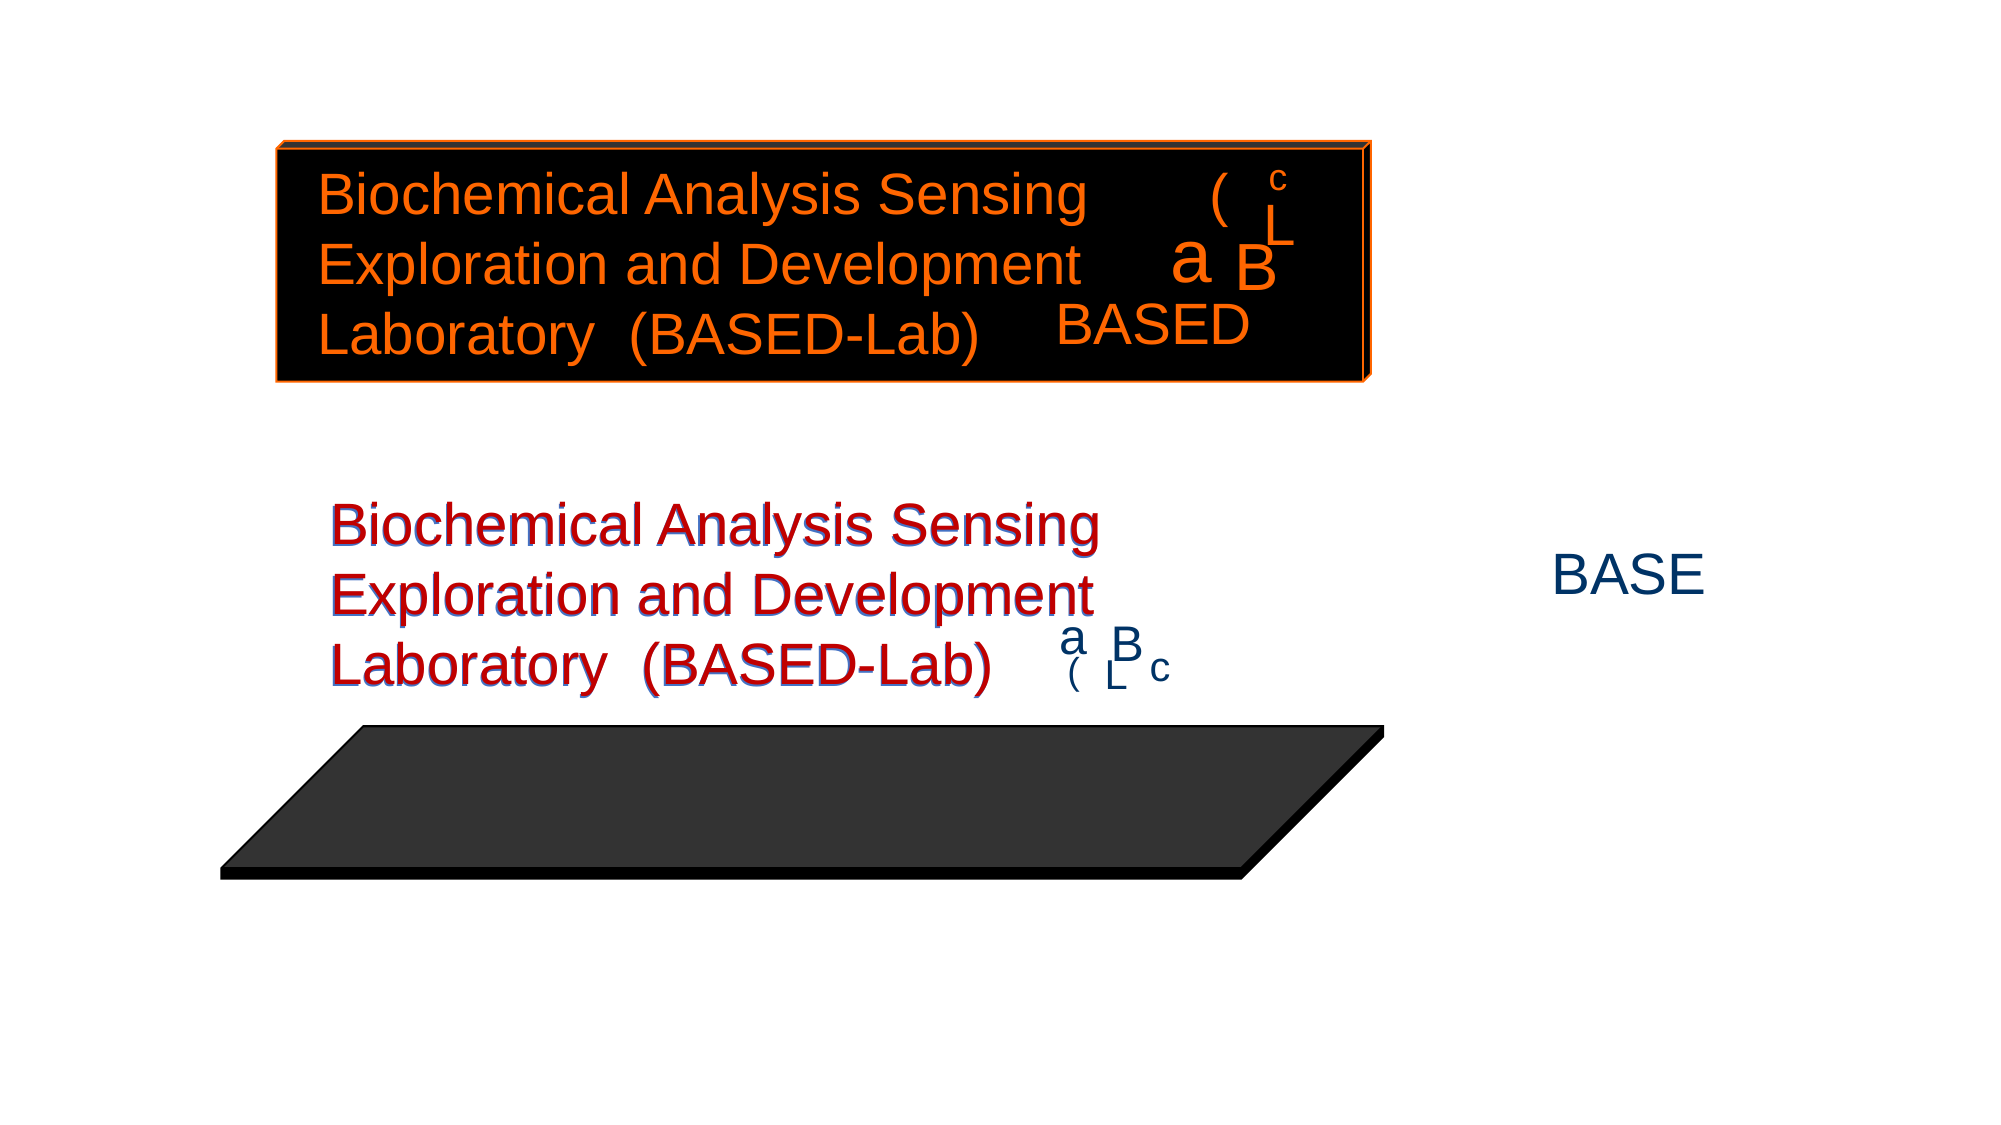

c
Biochemical Analysis Sensing Exploration and Development Laboratory  (BASED-Lab)
(
L
a
B
BASED
Biochemical Analysis Sensing Exploration and Development Laboratory  (BASED-Lab)
Biochemical Analysis Sensing Exploration and Development Laboratory  (BASED-Lab)
BASE
a
B
c
(
L